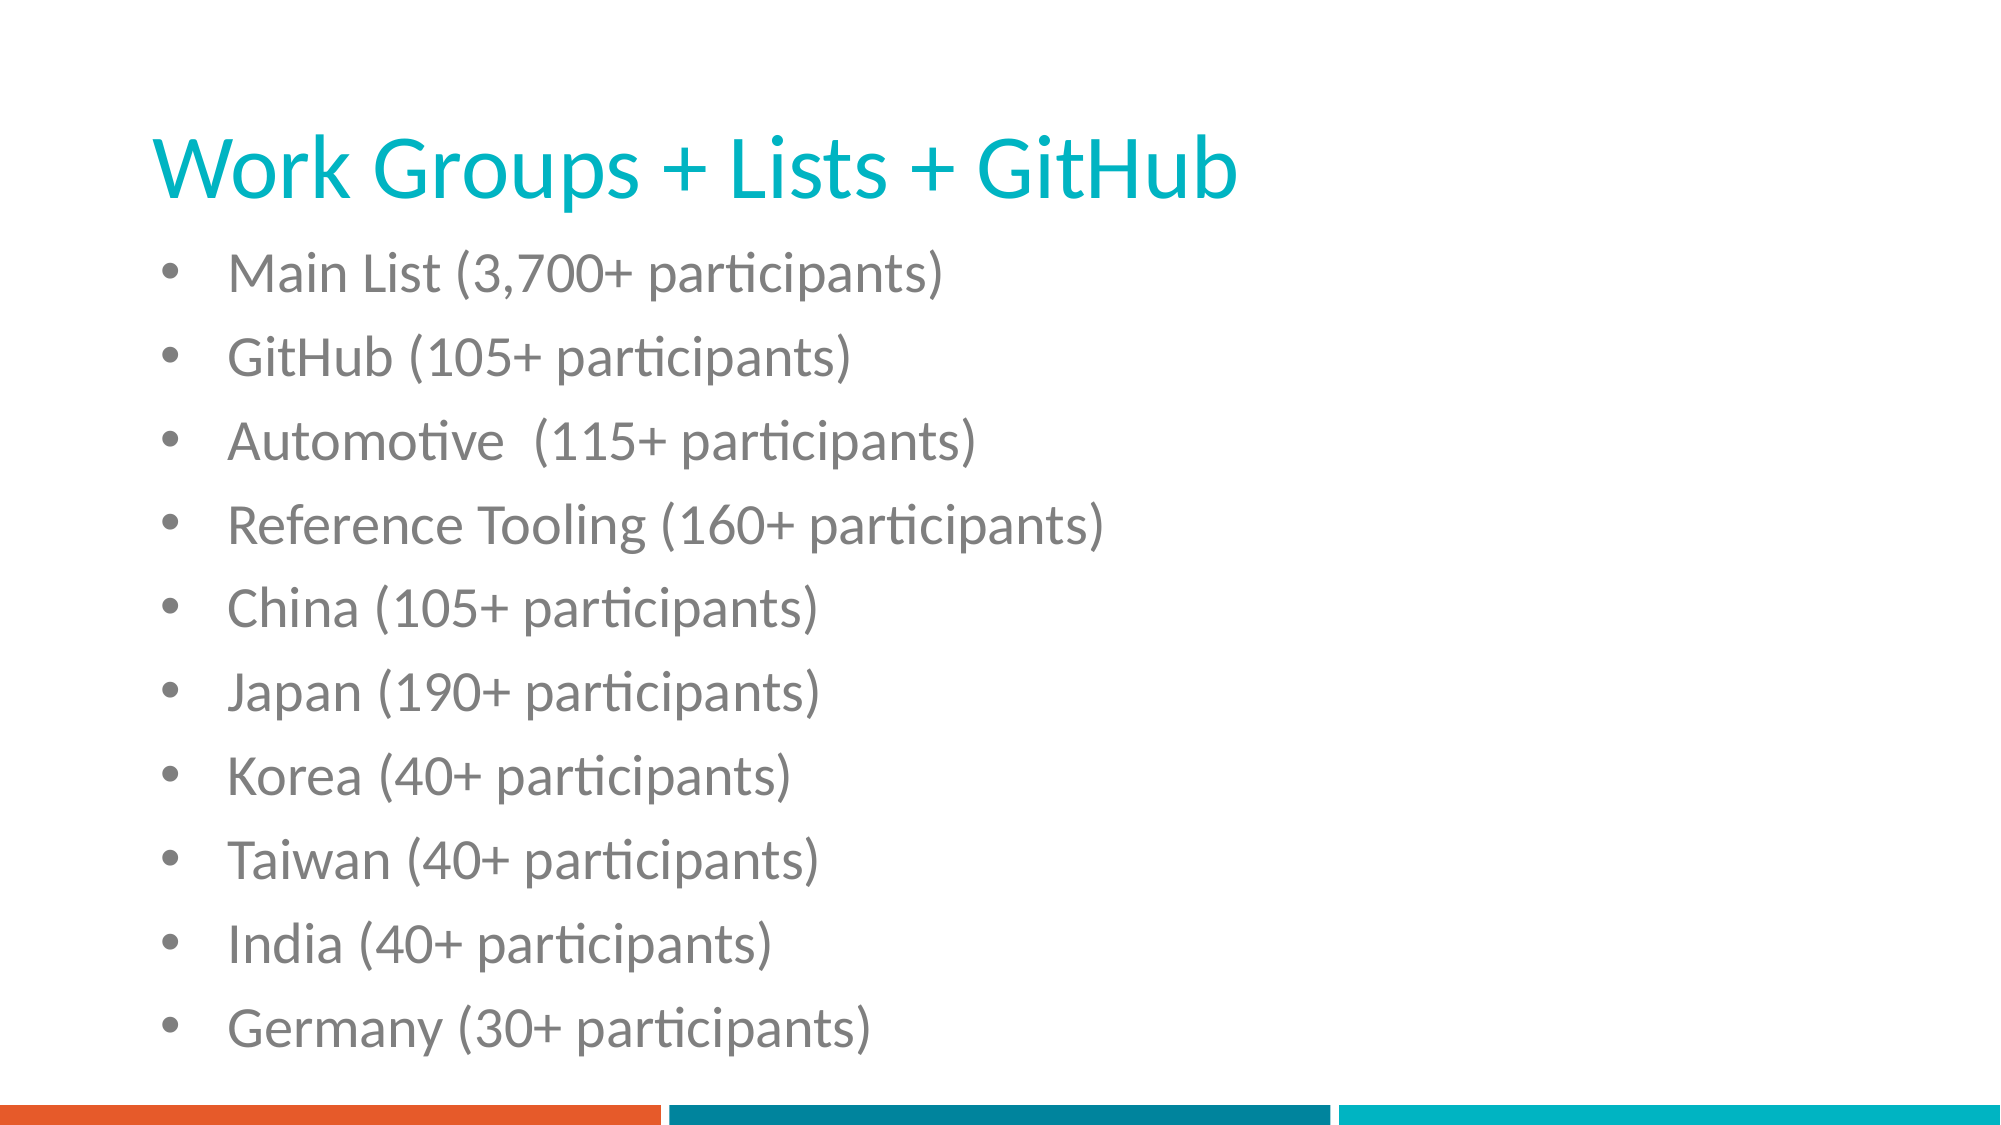

Work Groups + Lists + GitHub
Main List (3,700+ participants)
GitHub (105+ participants)
Automotive  (115+ participants)
Reference Tooling (160+ participants)
China (105+ participants)
Japan (190+ participants)
Korea (40+ participants)
Taiwan (40+ participants)
India (40+ participants)
Germany (30+ participants)